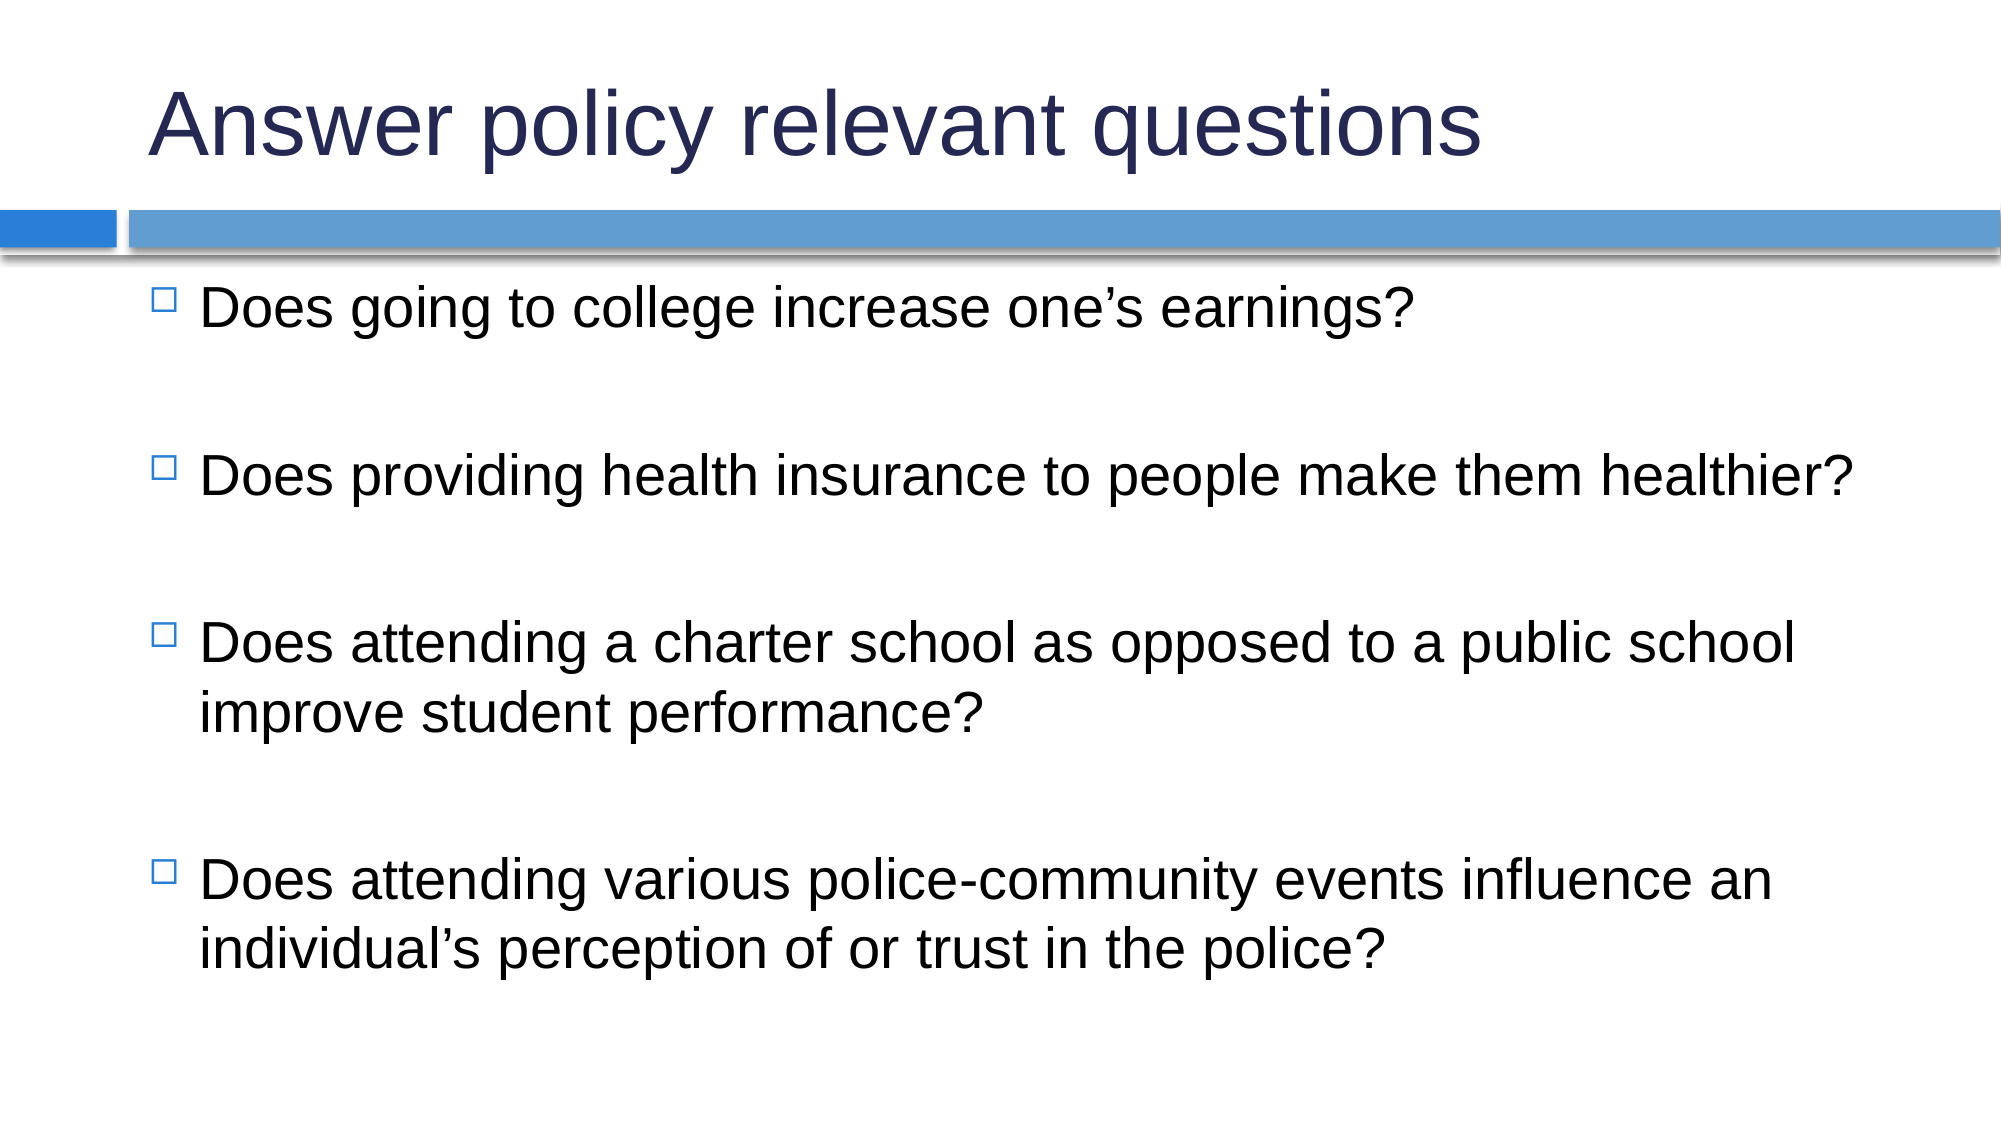

# Answer policy relevant questions
Does going to college increase one’s earnings?

Does providing health insurance to people make them healthier?

Does attending a charter school as opposed to a public school improve student performance?

Does attending various police-community events influence an individual’s perception of or trust in the police?